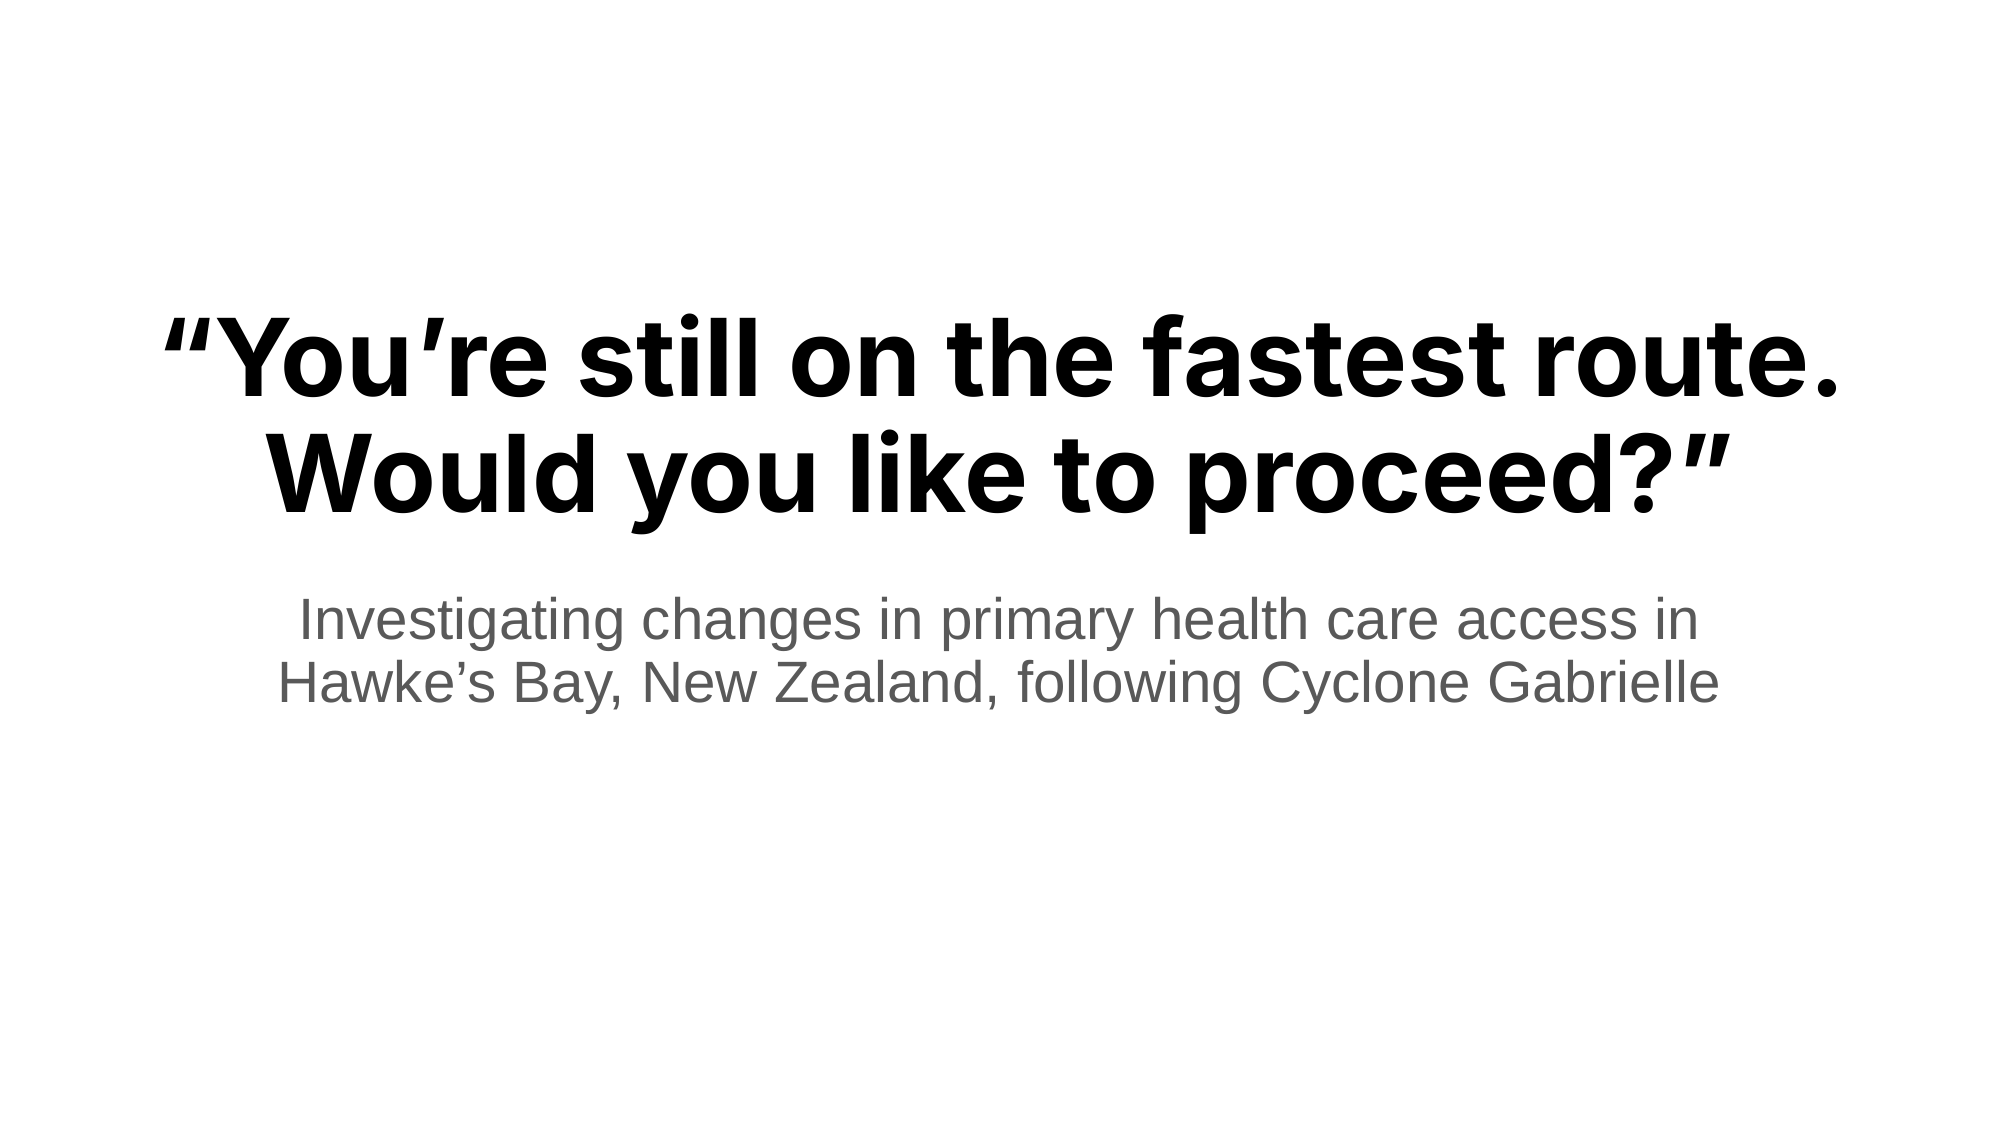

# “You’re still on the fastest route. Would you like to proceed?”
Investigating changes in primary health care access in Hawke’s Bay, New Zealand, following Cyclone Gabrielle